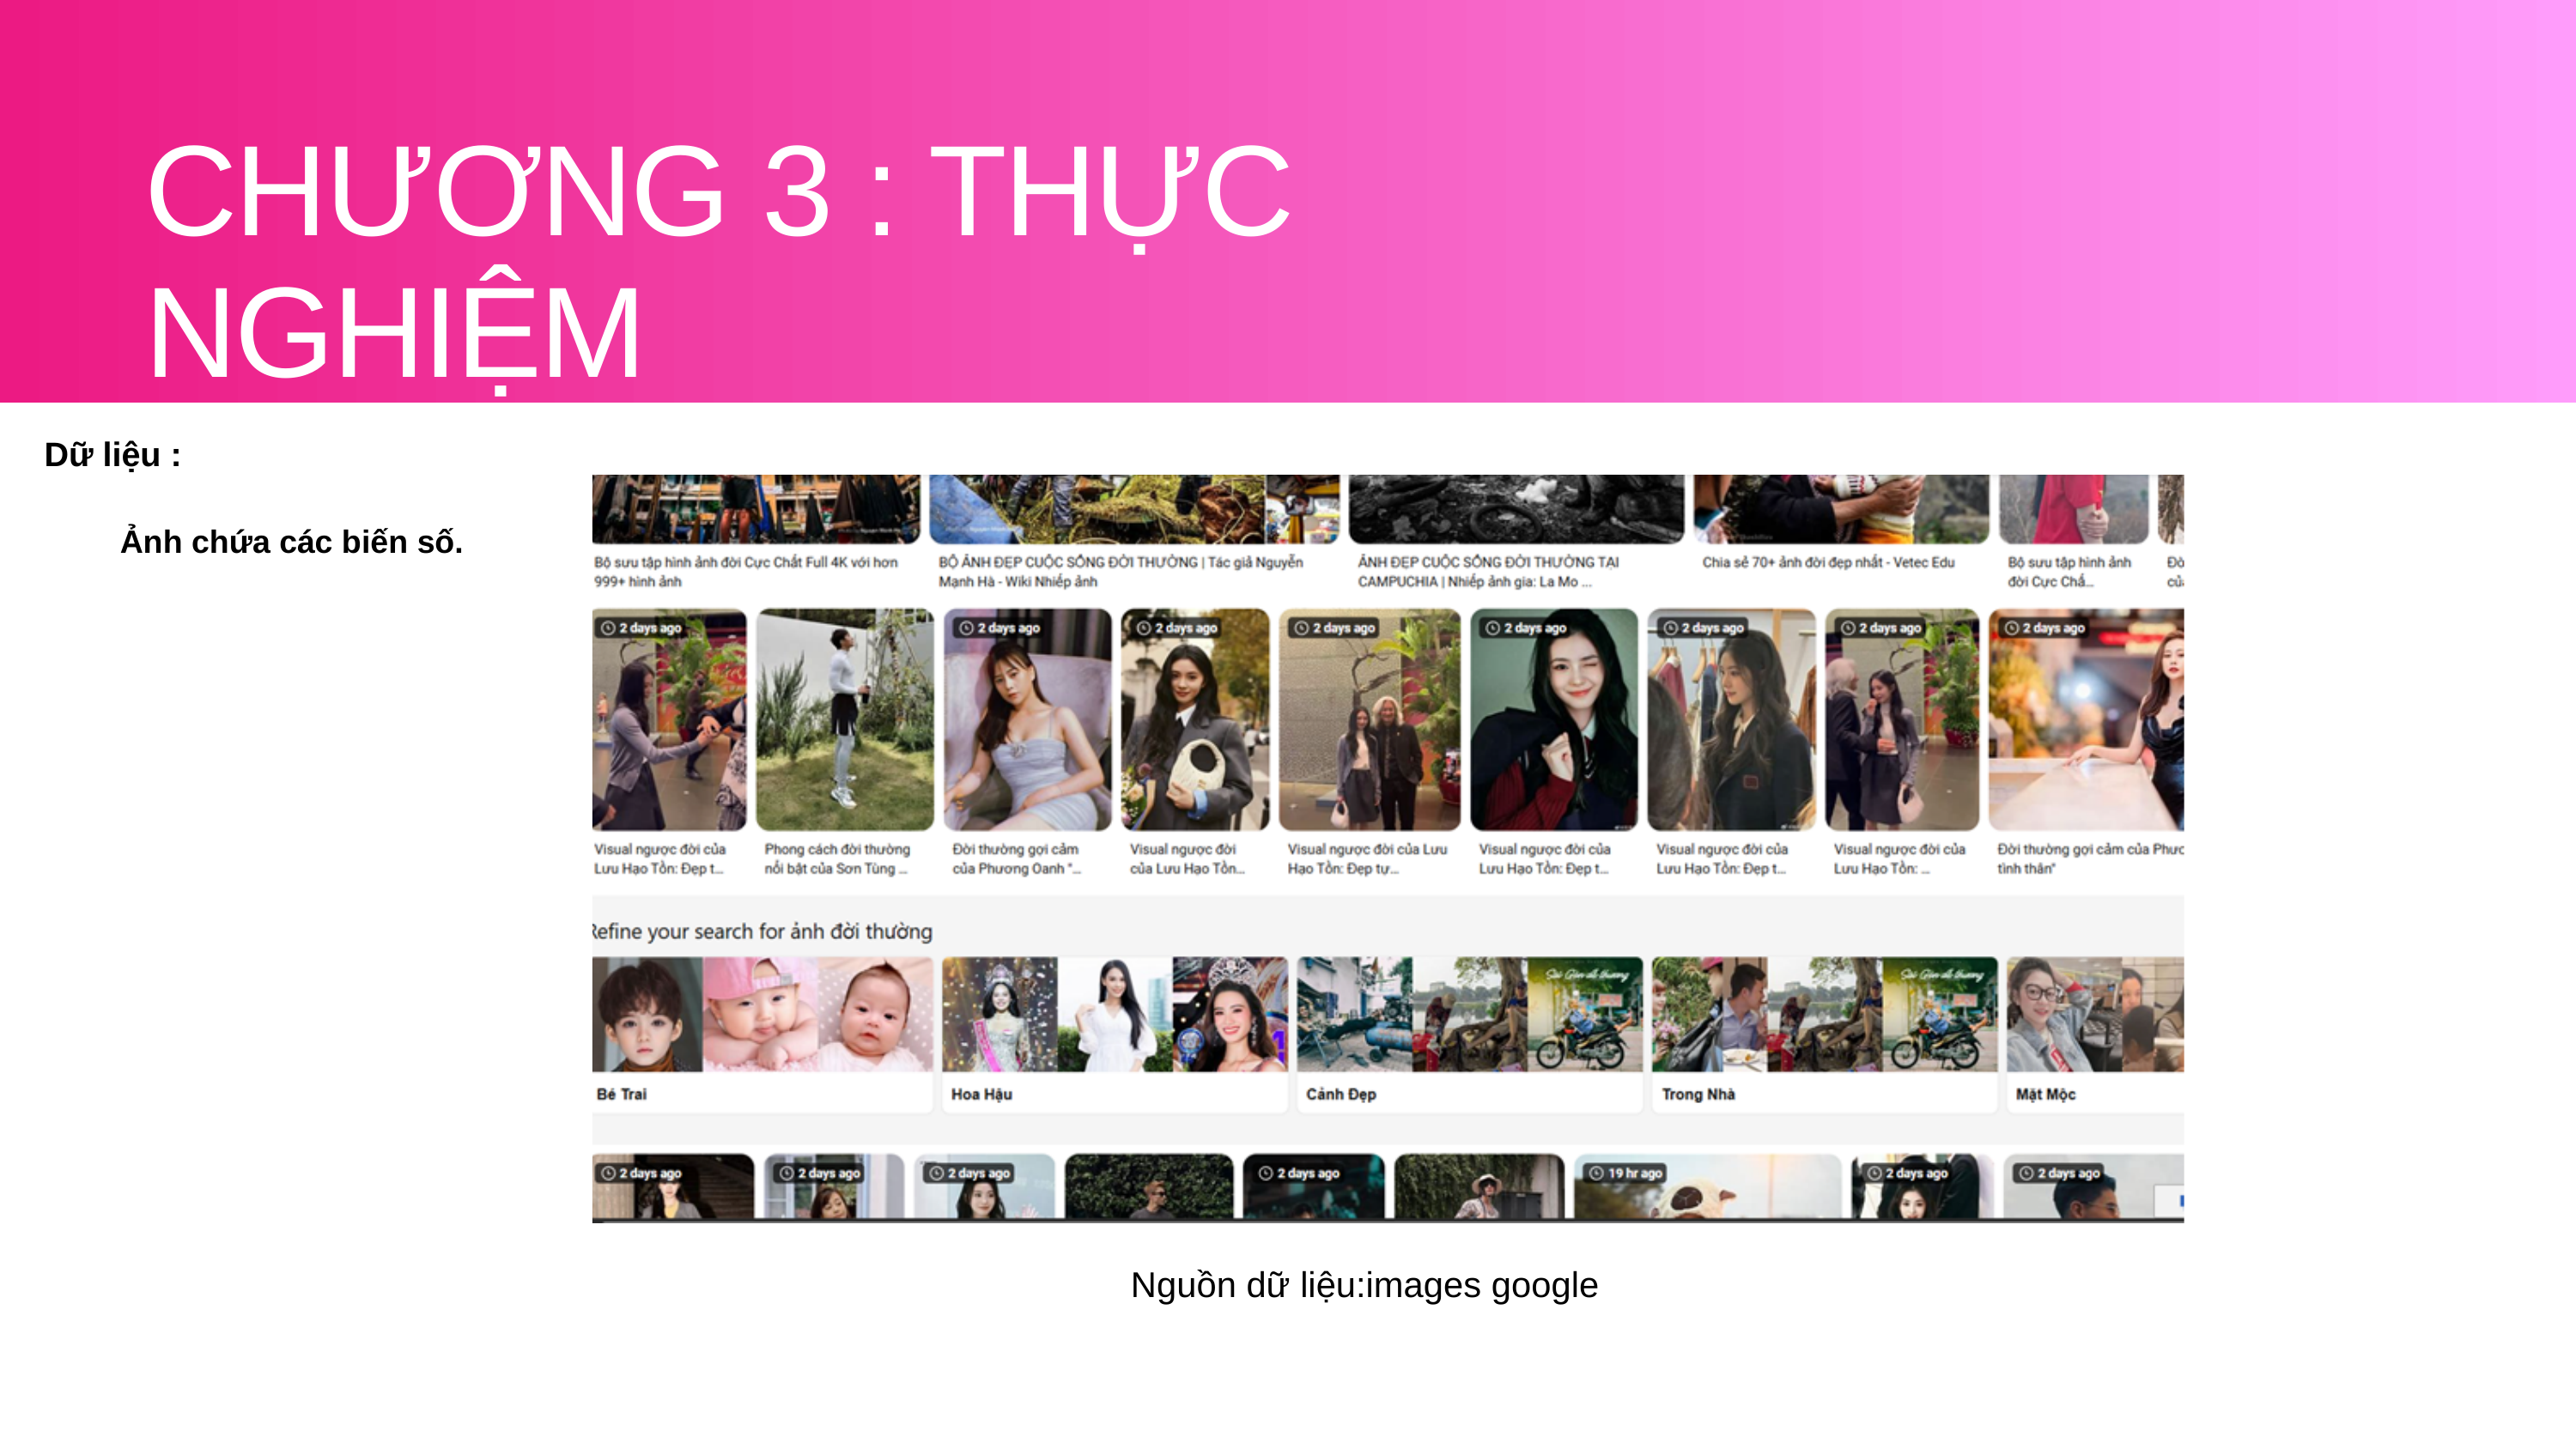

CHƯƠNG 3 : THỰC NGHIỆM
Dữ liệu :

Ảnh chứa các biến số.

 Nguồn dữ liệu:images google